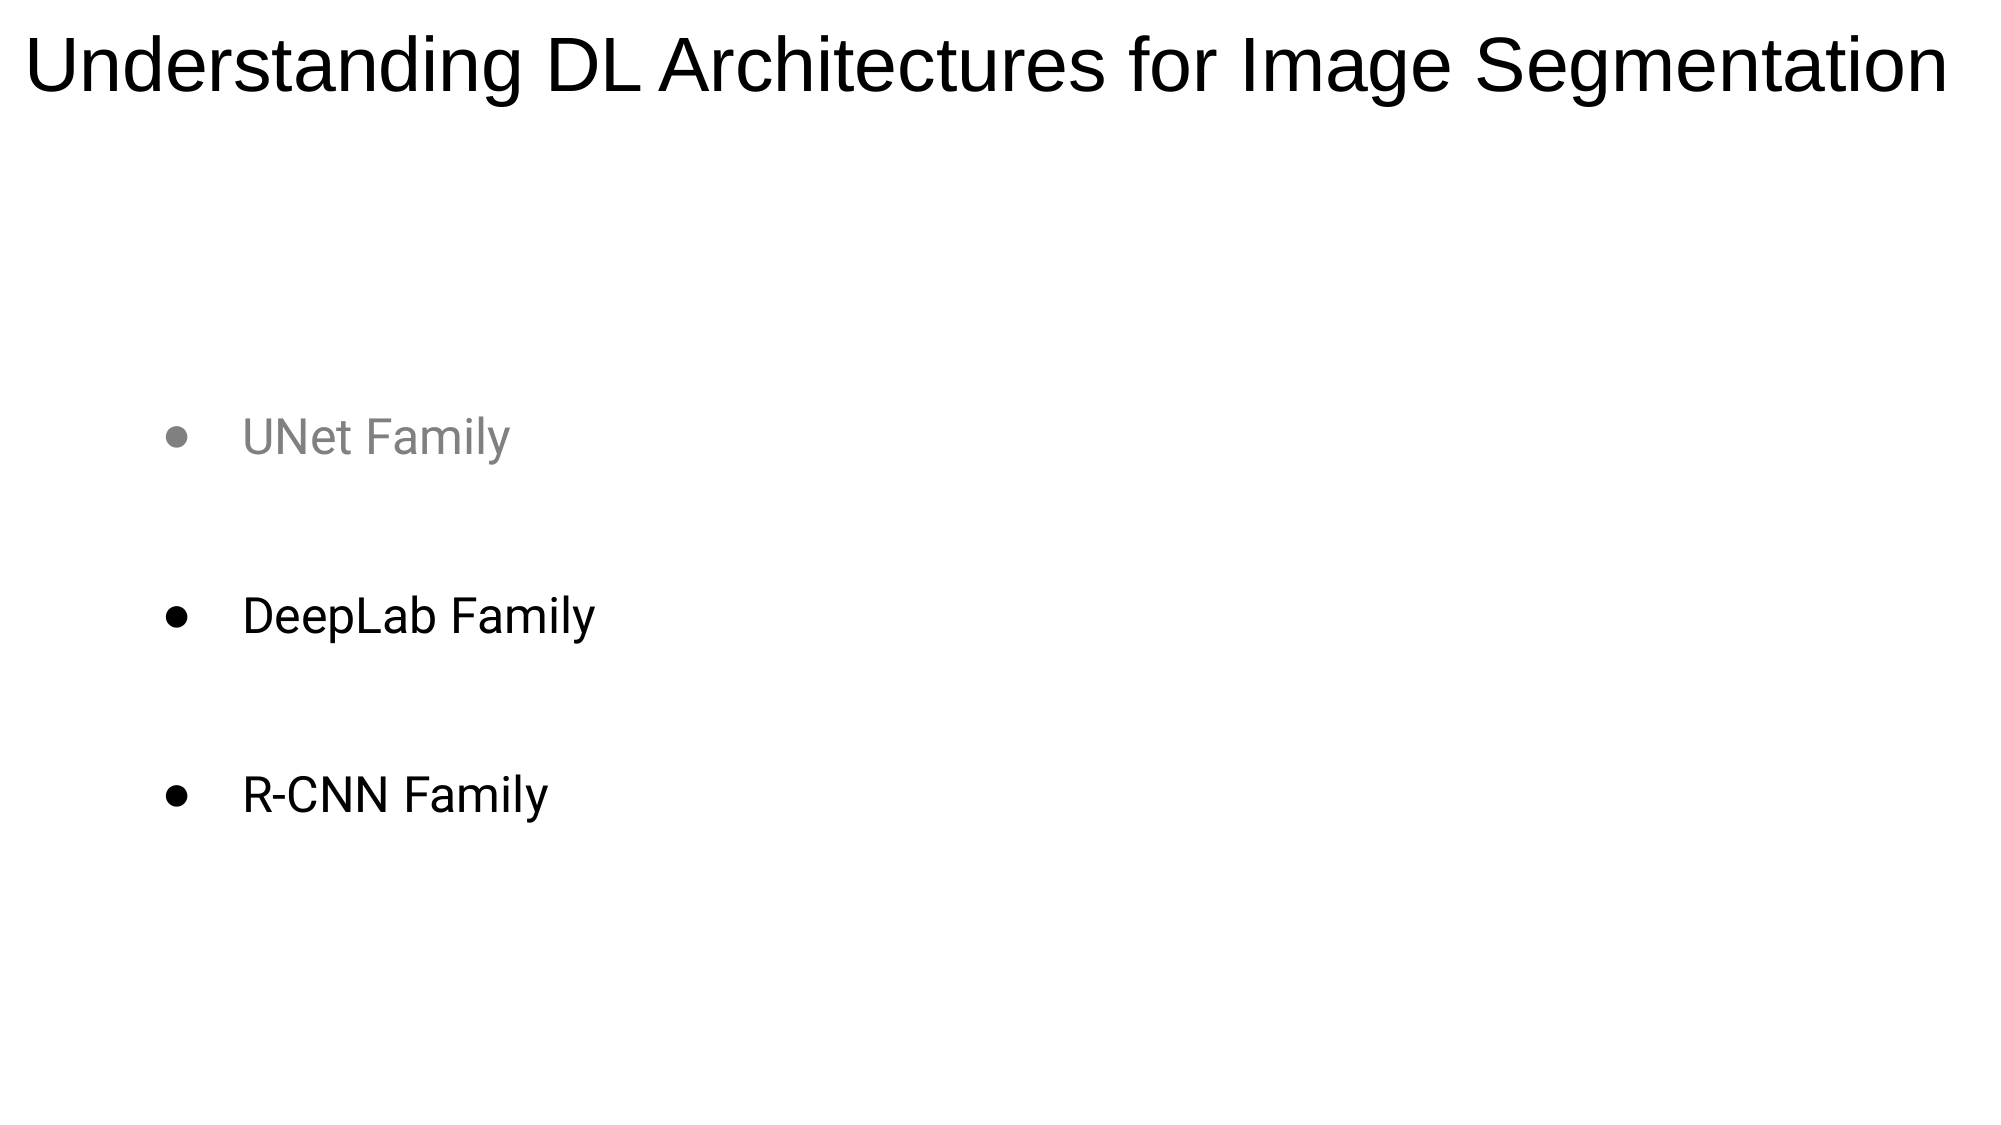

# Understanding DL Architectures for Image Segmentation

UNet Family

DeepLab Family

R-CNN Family